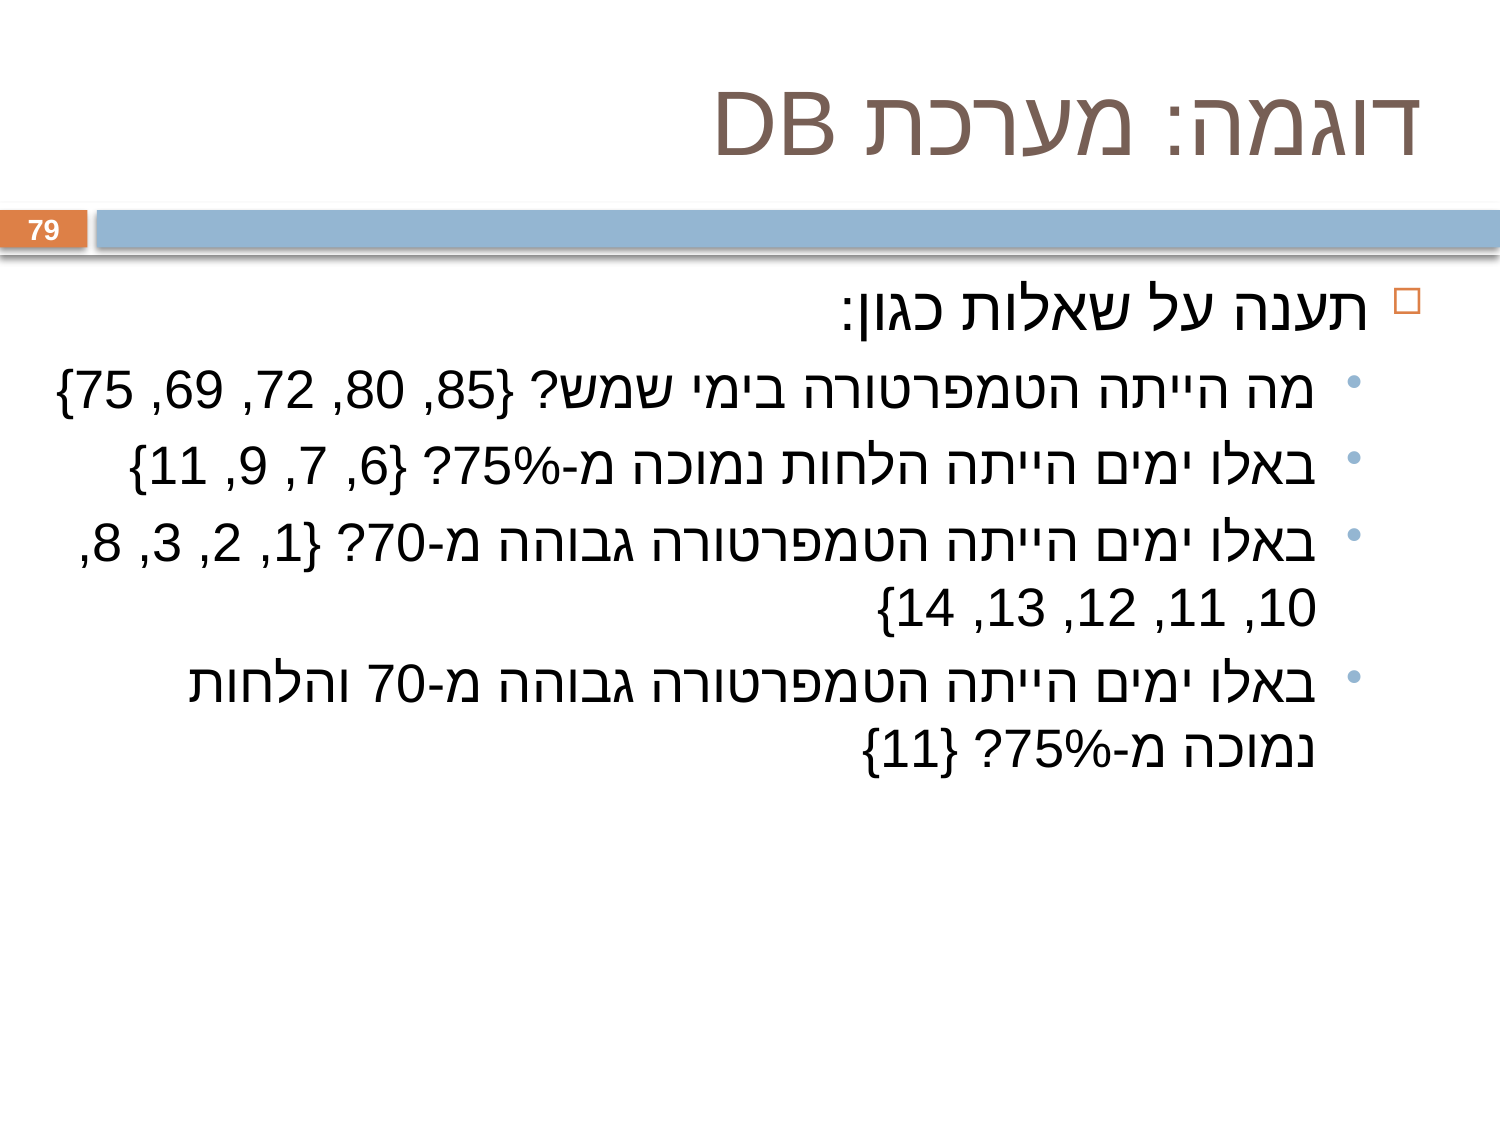

# דוגמה: מערכת DB
79
תענה על שאלות כגון:
מה הייתה הטמפרטורה בימי שמש? {85, 80, 72, 69, 75}
באלו ימים הייתה הלחות נמוכה מ-75%? {6, 7, 9, 11}
באלו ימים הייתה הטמפרטורה גבוהה מ-70? {1, 2, 3, 8, 10, 11, 12, 13, 14}
באלו ימים הייתה הטמפרטורה גבוהה מ-70 והלחות נמוכה מ-75%? {11}